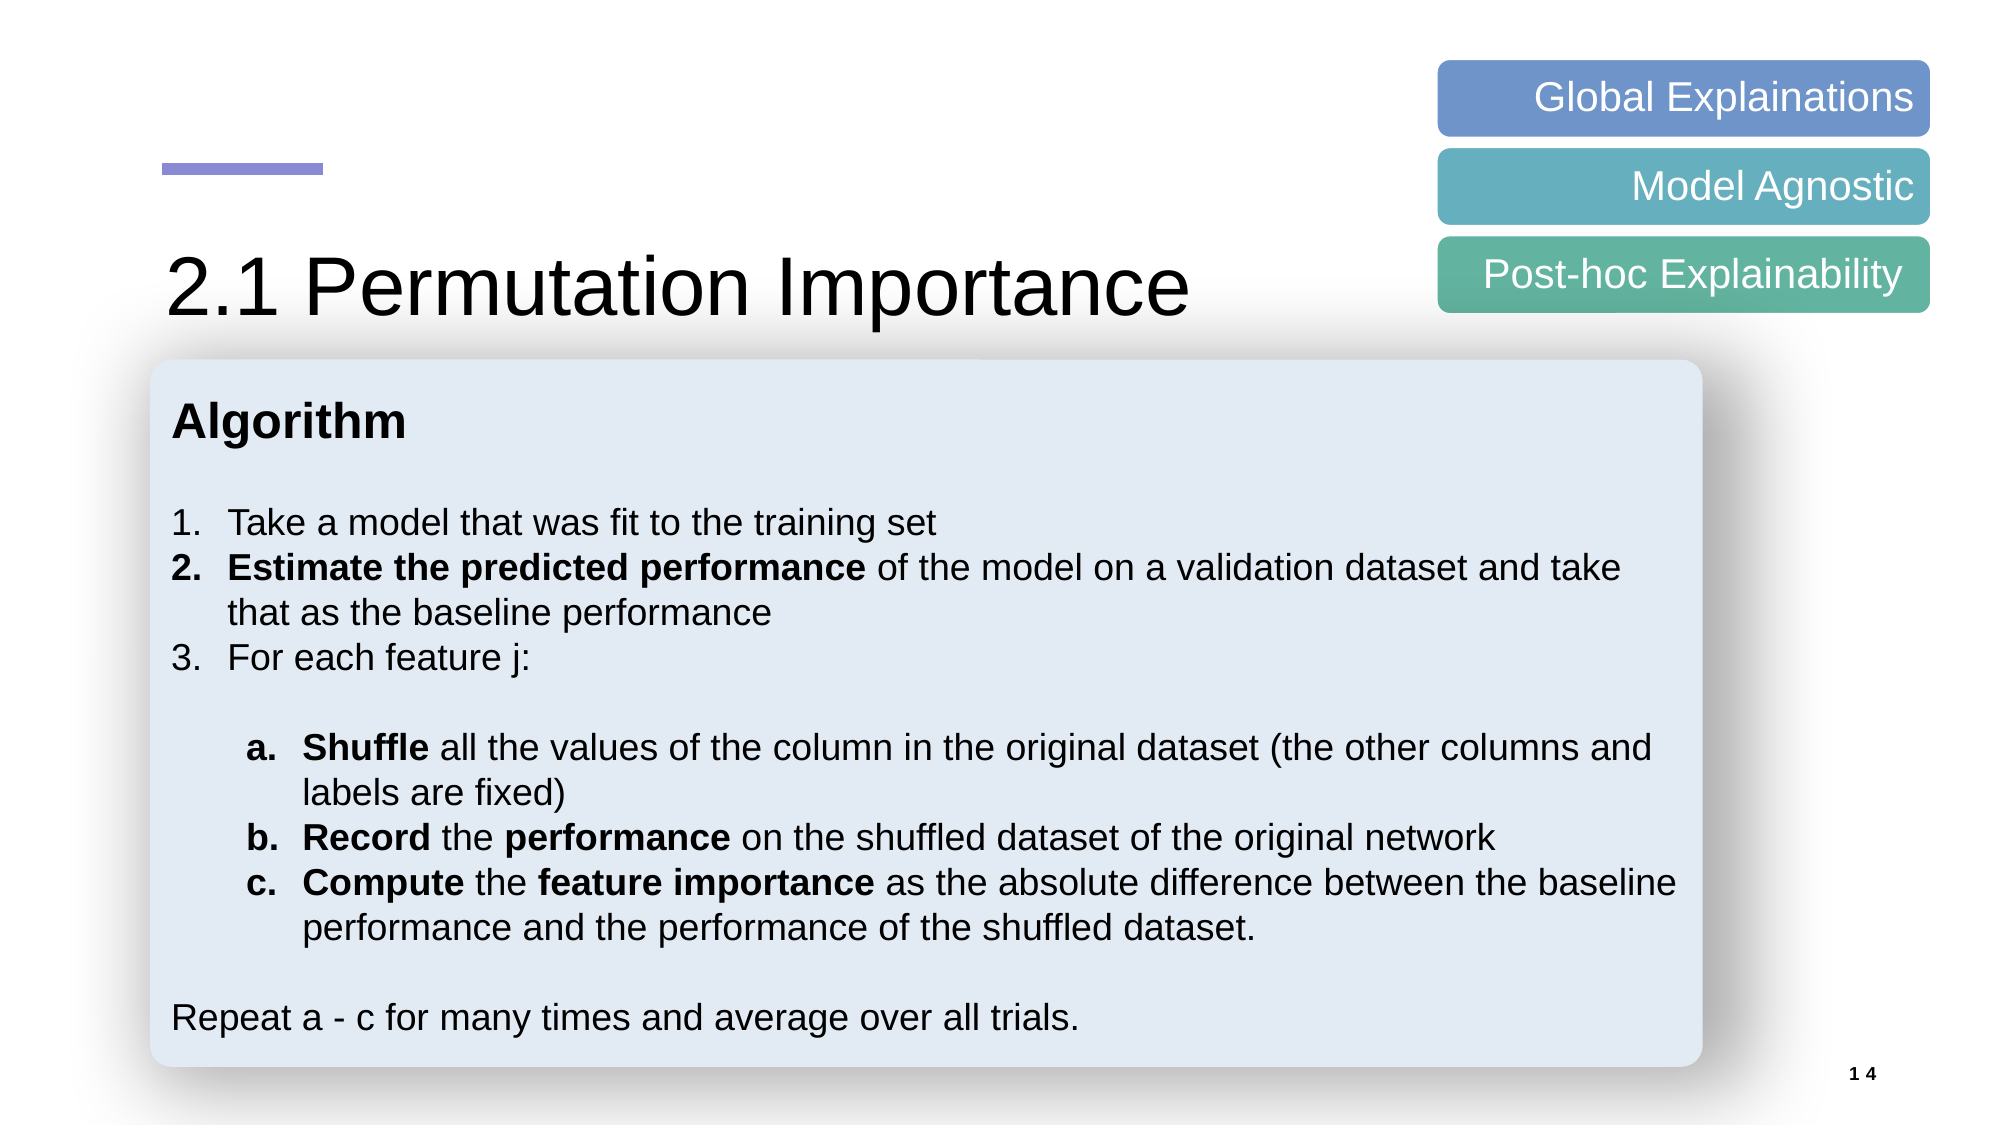

Global Explainations
Model Agnostic
Post-hoc Explainability
# 2.1 Permutation Importance
Algorithm

Take a model that was fit to the training set
Estimate the predicted performance of the model on a validation dataset and take that as the baseline performance
For each feature j:

Shuffle all the values of the column in the original dataset (the other columns and labels are fixed)
Record the performance on the shuffled dataset of the original network
Compute the feature importance as the absolute difference between the baseline performance and the performance of the shuffled dataset.
Repeat a - c for many times and average over all trials.
14